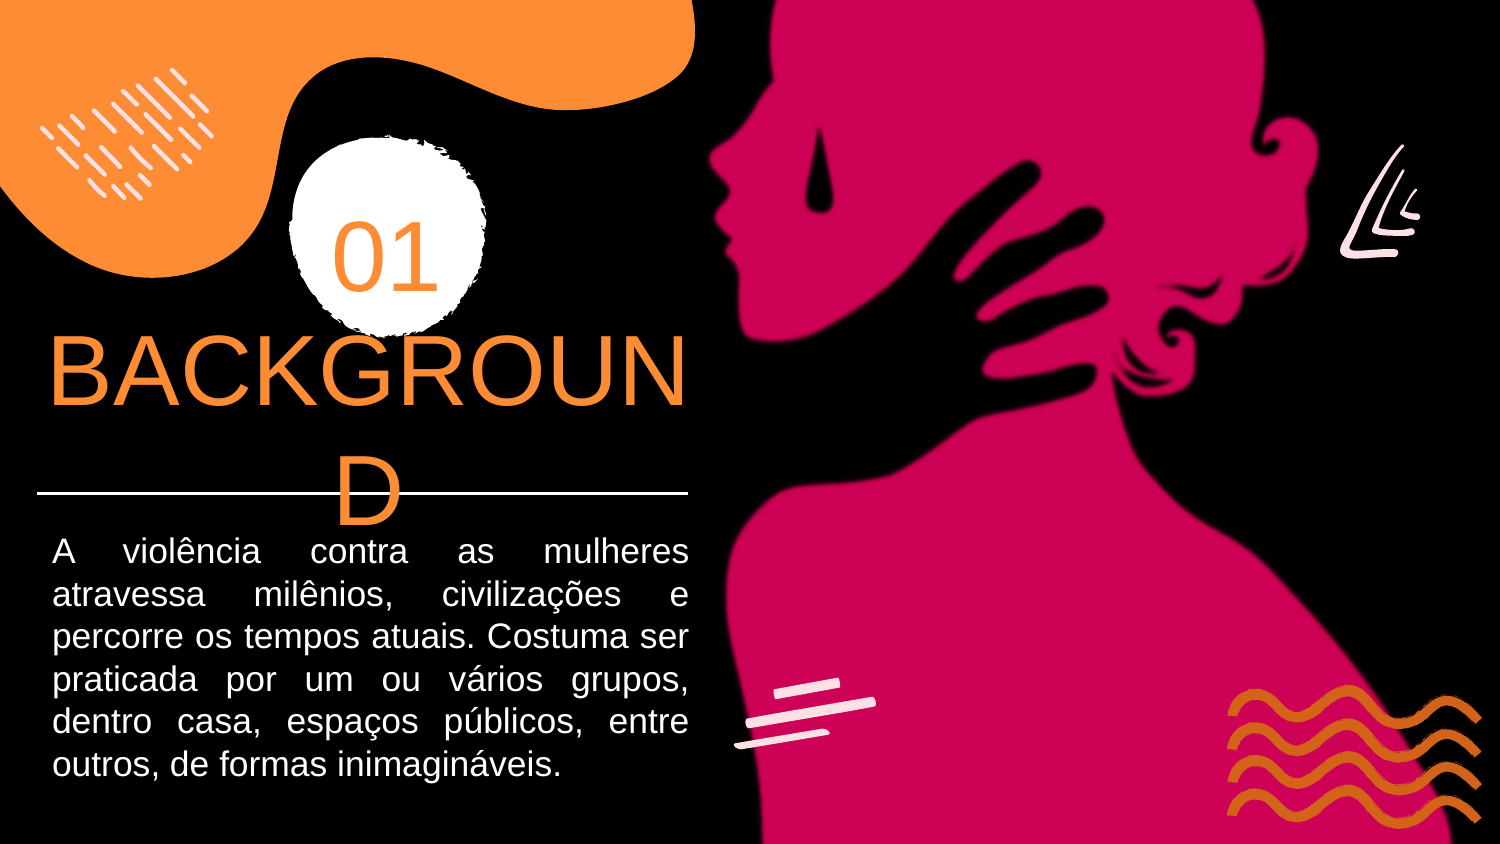

01
# BACKGROUND
A violência contra as mulheres atravessa milênios, civilizações e percorre os tempos atuais. Costuma ser praticada por um ou vários grupos, dentro casa, espaços públicos, entre outros, de formas inimagináveis.